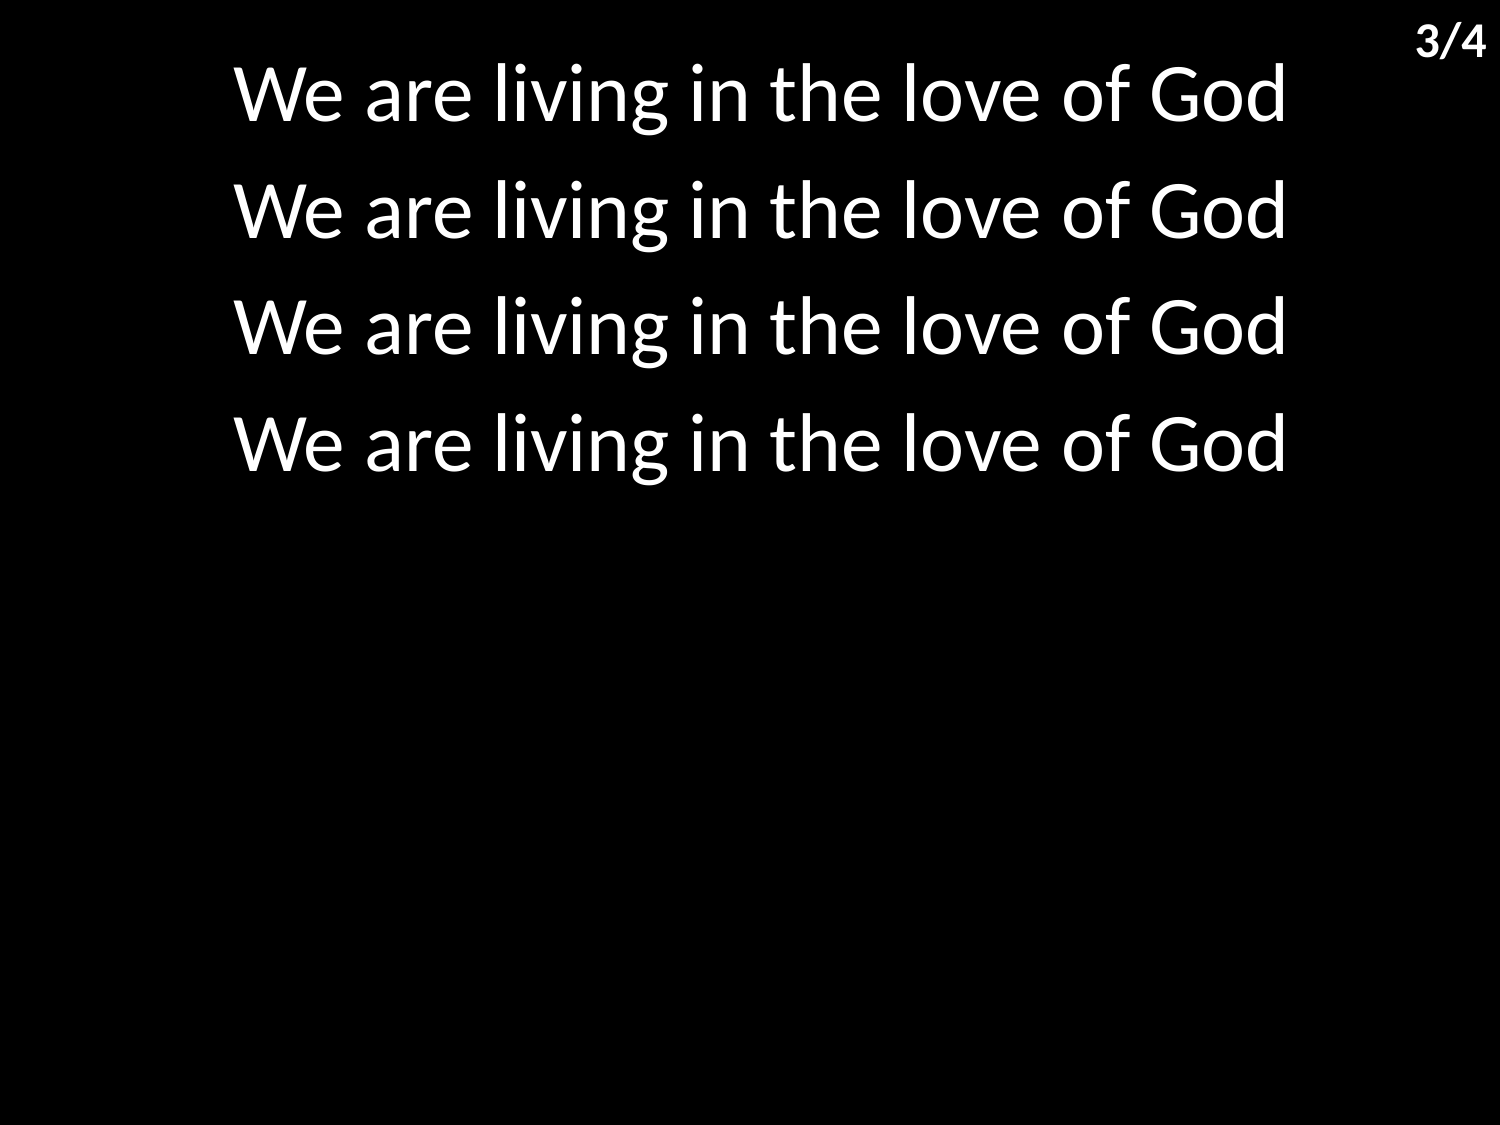

3/4
We are living in the love of God
We are living in the love of God
We are living in the love of God
We are living in the love of God